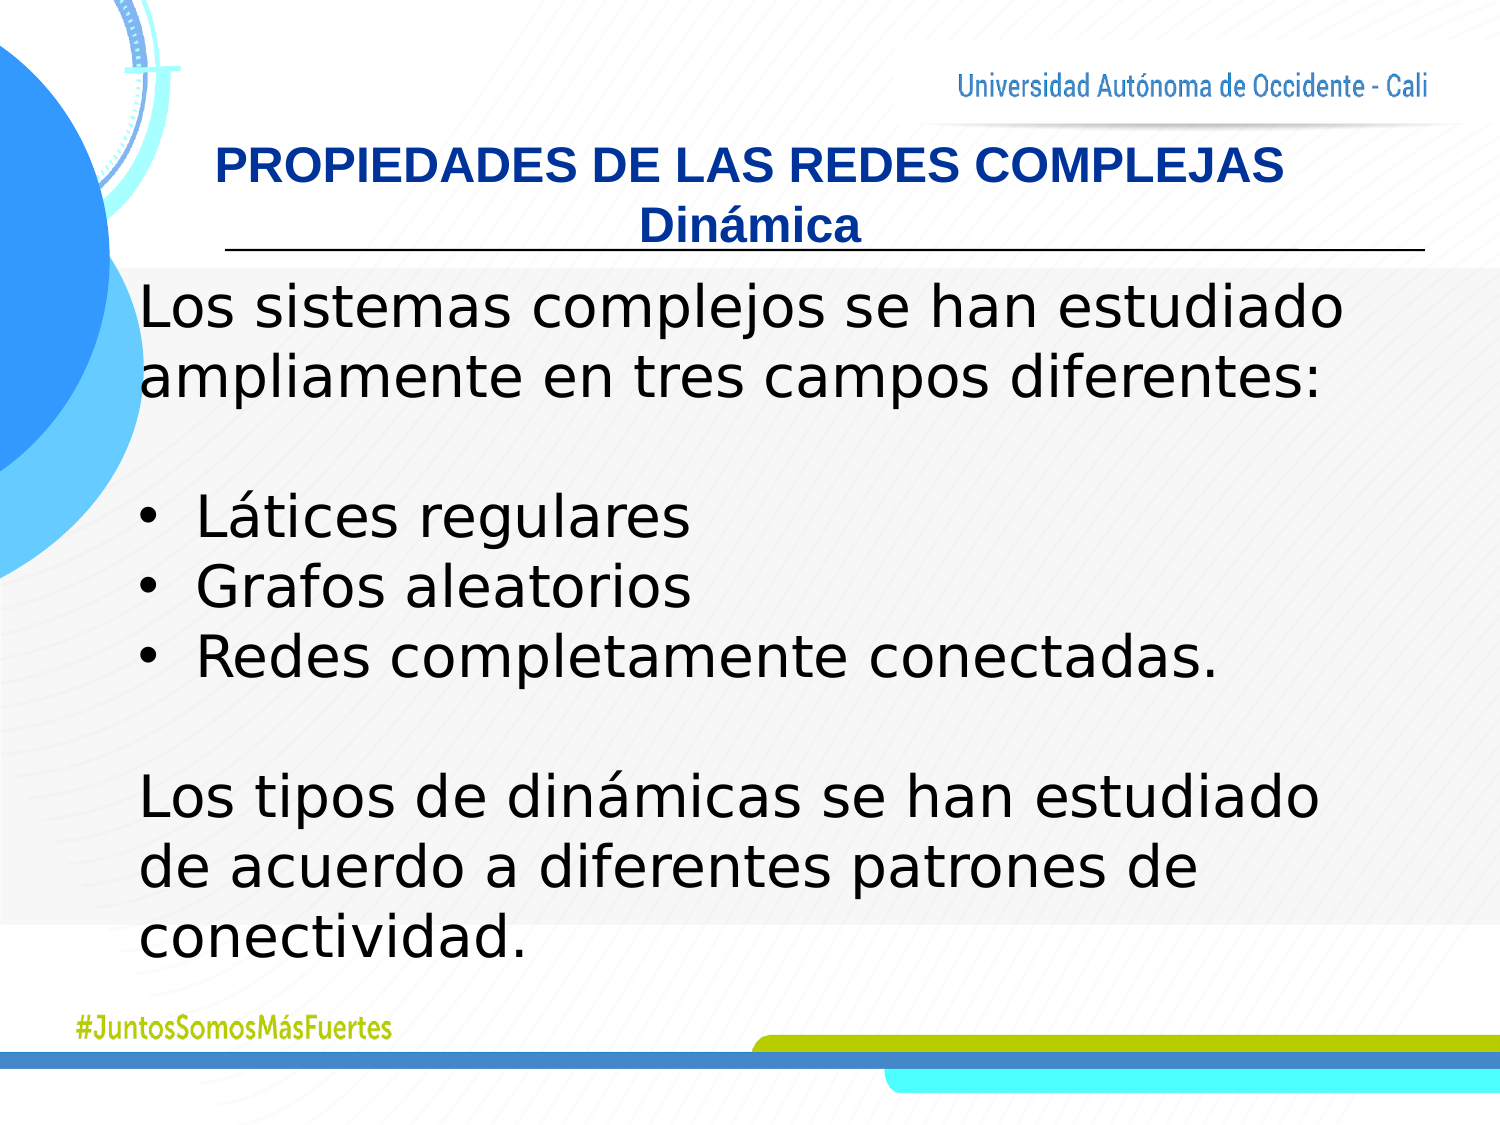

PROPIEDADES DE LAS REDES COMPLEJAS
Dinámica
Los sistemas complejos se han estudiado ampliamente en tres campos diferentes:

Látices regulares
Grafos aleatorios
Redes completamente conectadas.

Los tipos de dinámicas se han estudiado de acuerdo a diferentes patrones de conectividad.